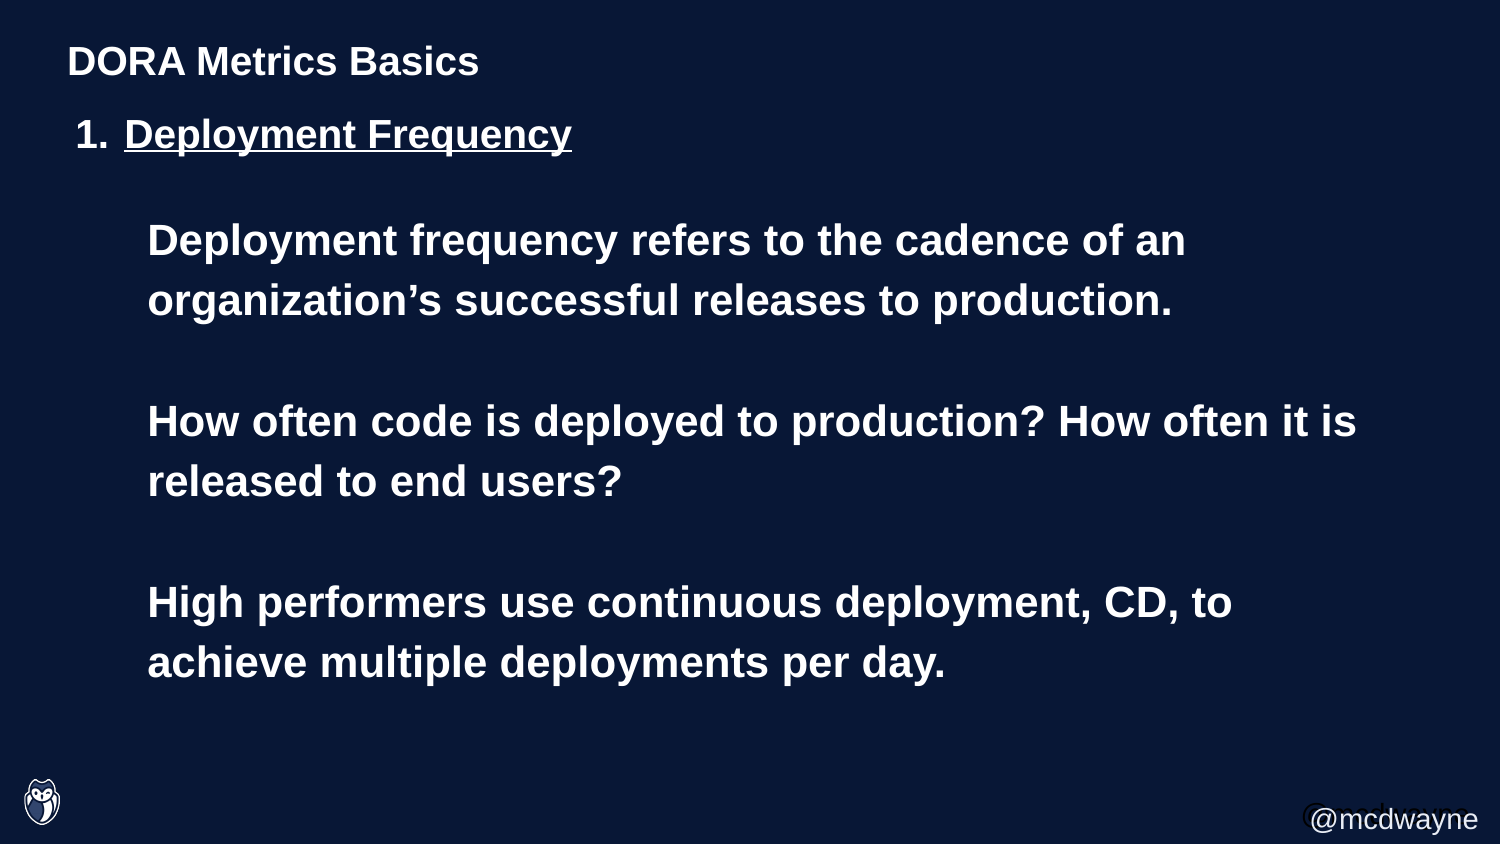

DORA Metrics Basics
Deployment Frequency
Deployment frequency refers to the cadence of an organization’s successful releases to production.
How often code is deployed to production? How often it is released to end users?
High performers use continuous deployment, CD, to achieve multiple deployments per day.